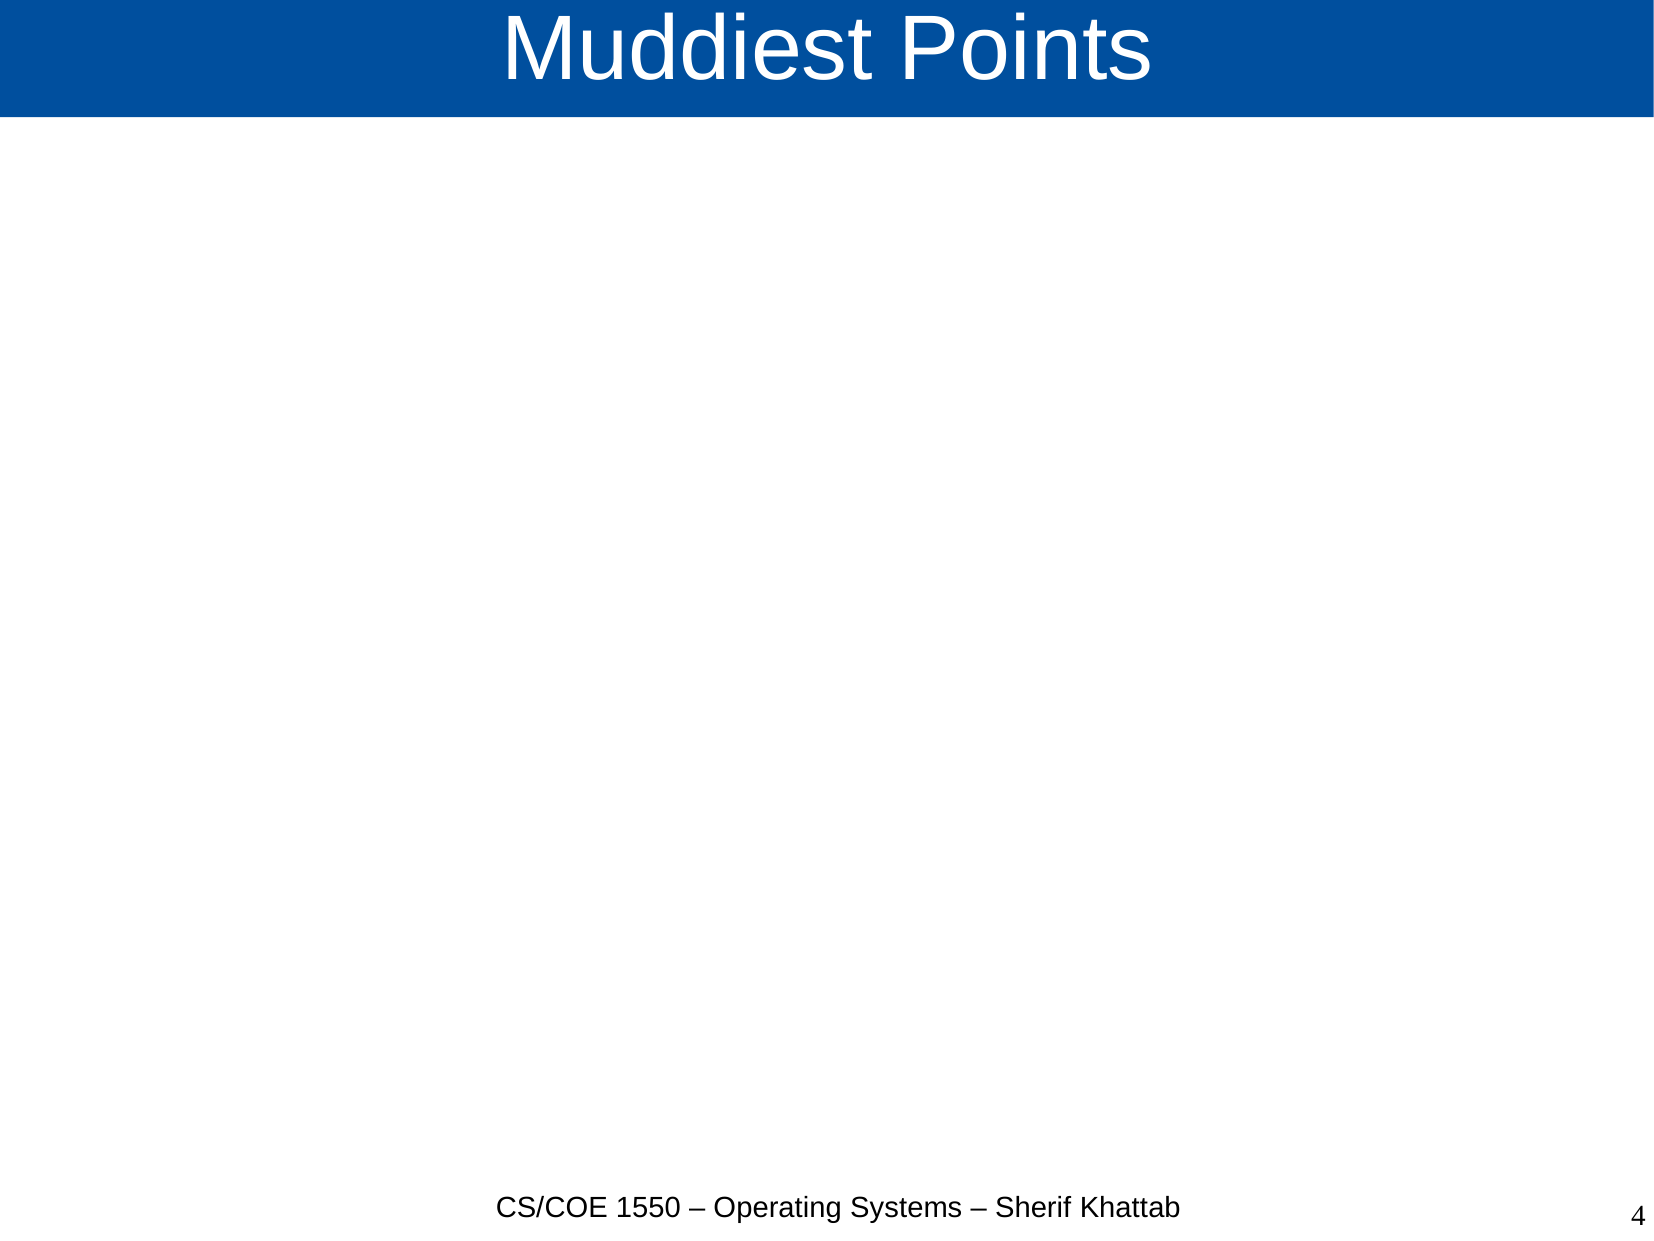

# Muddiest Points

CS/COE 1550 – Operating Systems – Sherif Khattab
4